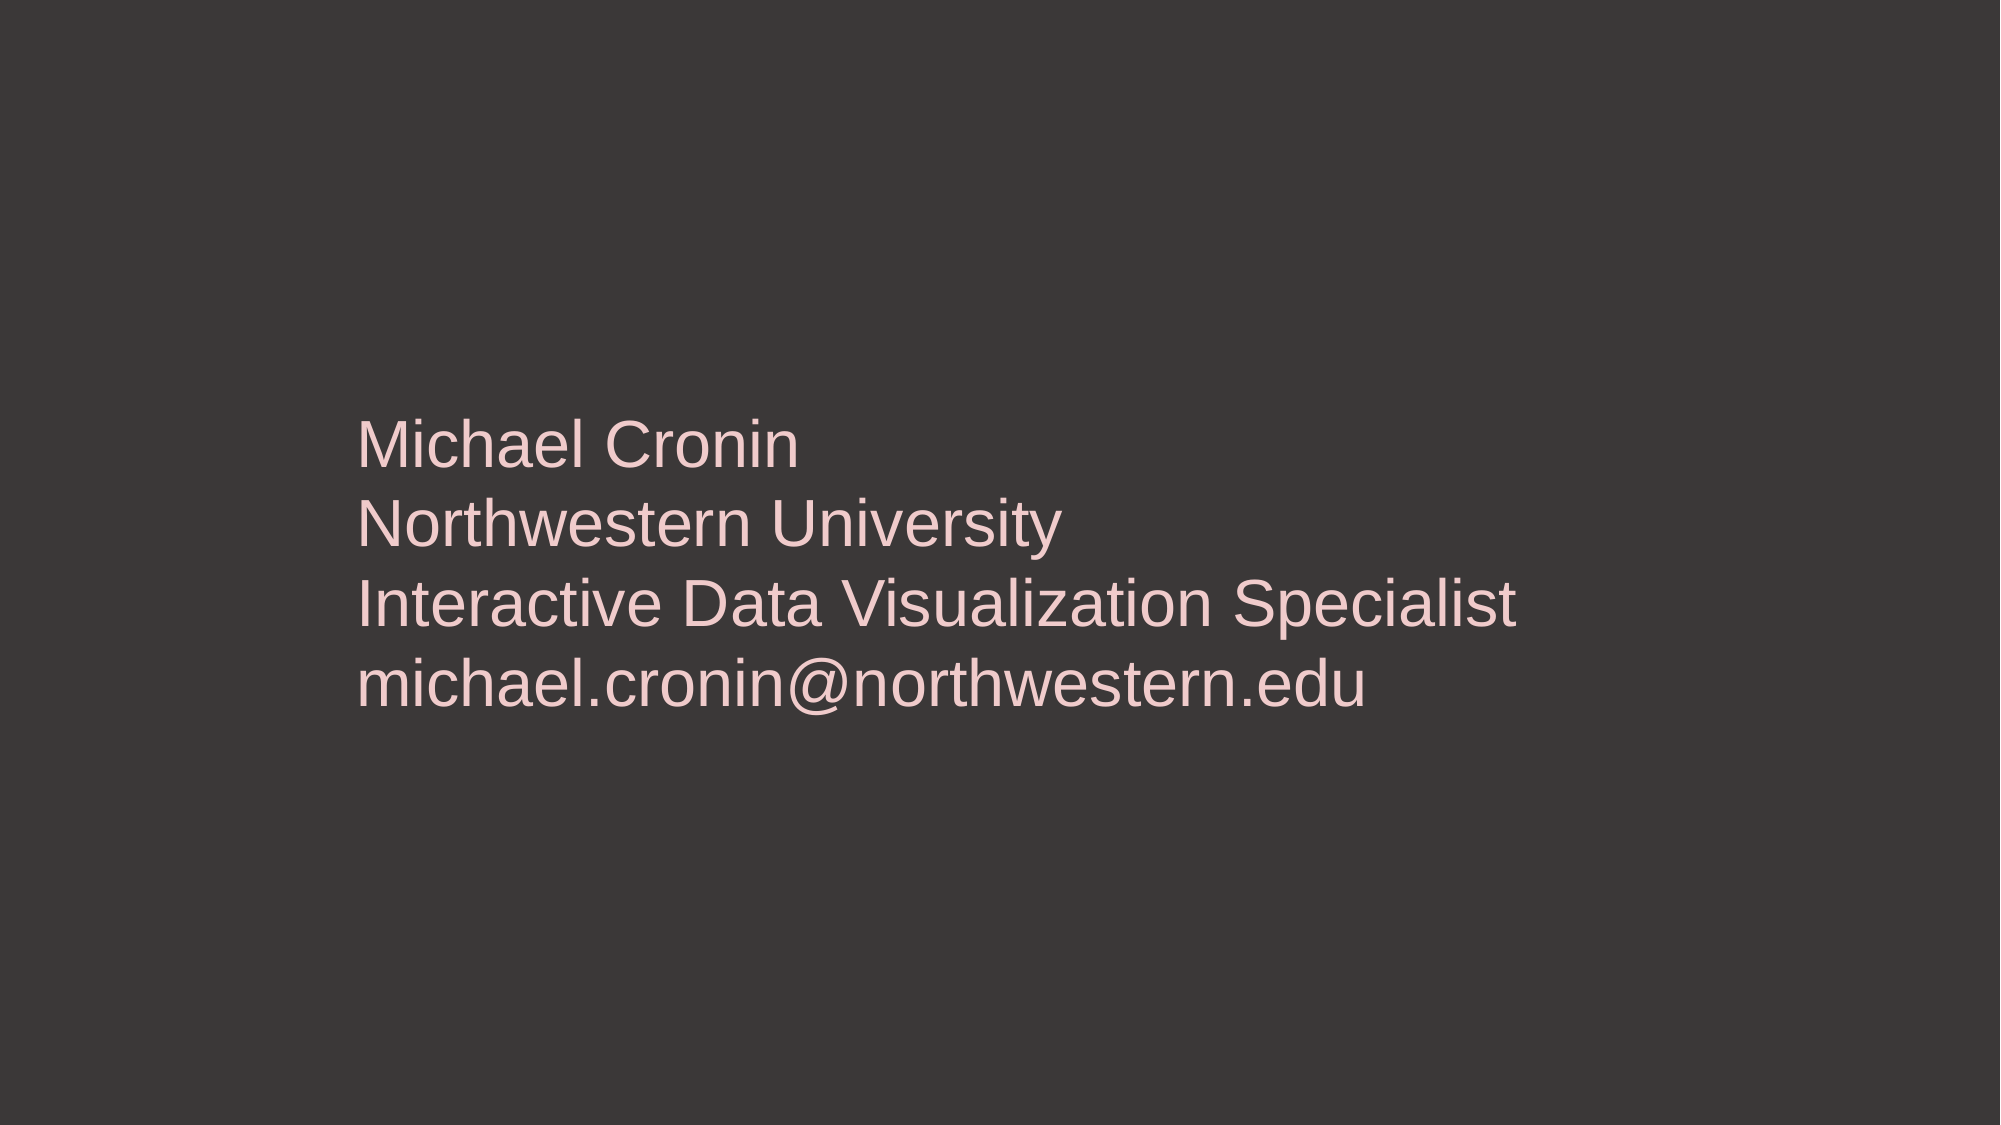

Michael Cronin
Northwestern University
Interactive Data Visualization Specialist
michael.cronin@northwestern.edu